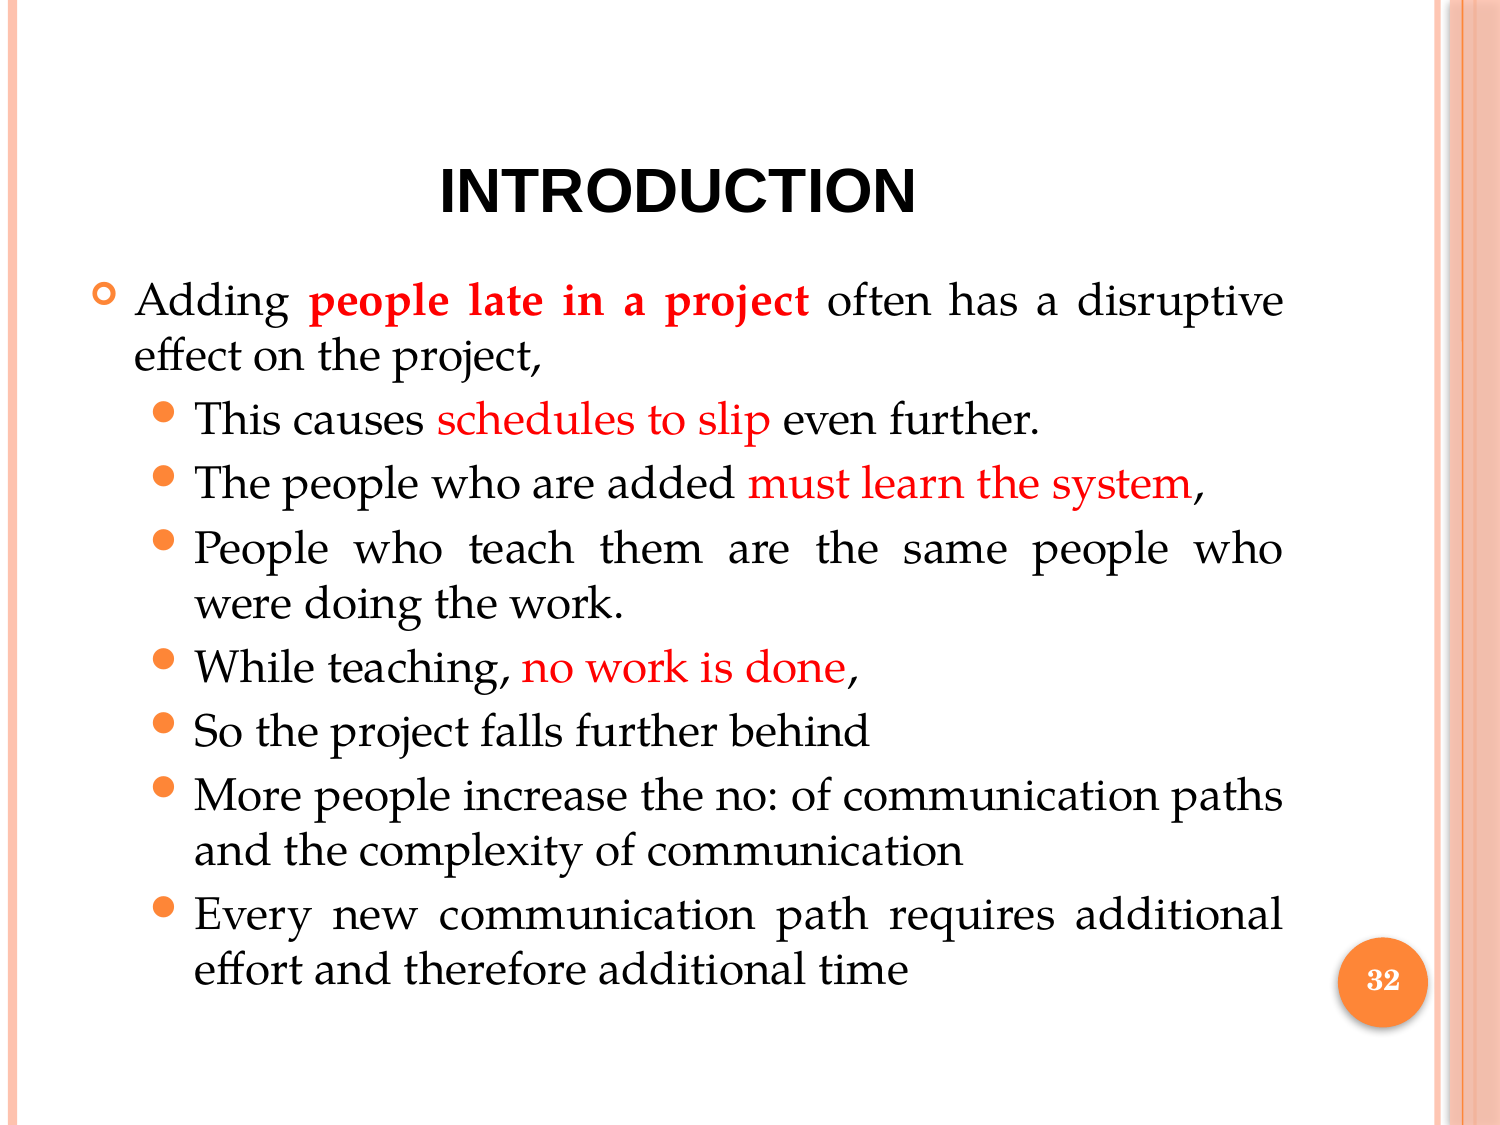

# Introduction
Adding people late in a project often has a disruptive effect on the project,
This causes schedules to slip even further.
The people who are added must learn the system,
People who teach them are the same people who were doing the work.
While teaching, no work is done,
So the project falls further behind
More people increase the no: of communication paths and the complexity of communication
Every new communication path requires additional effort and therefore additional time

32